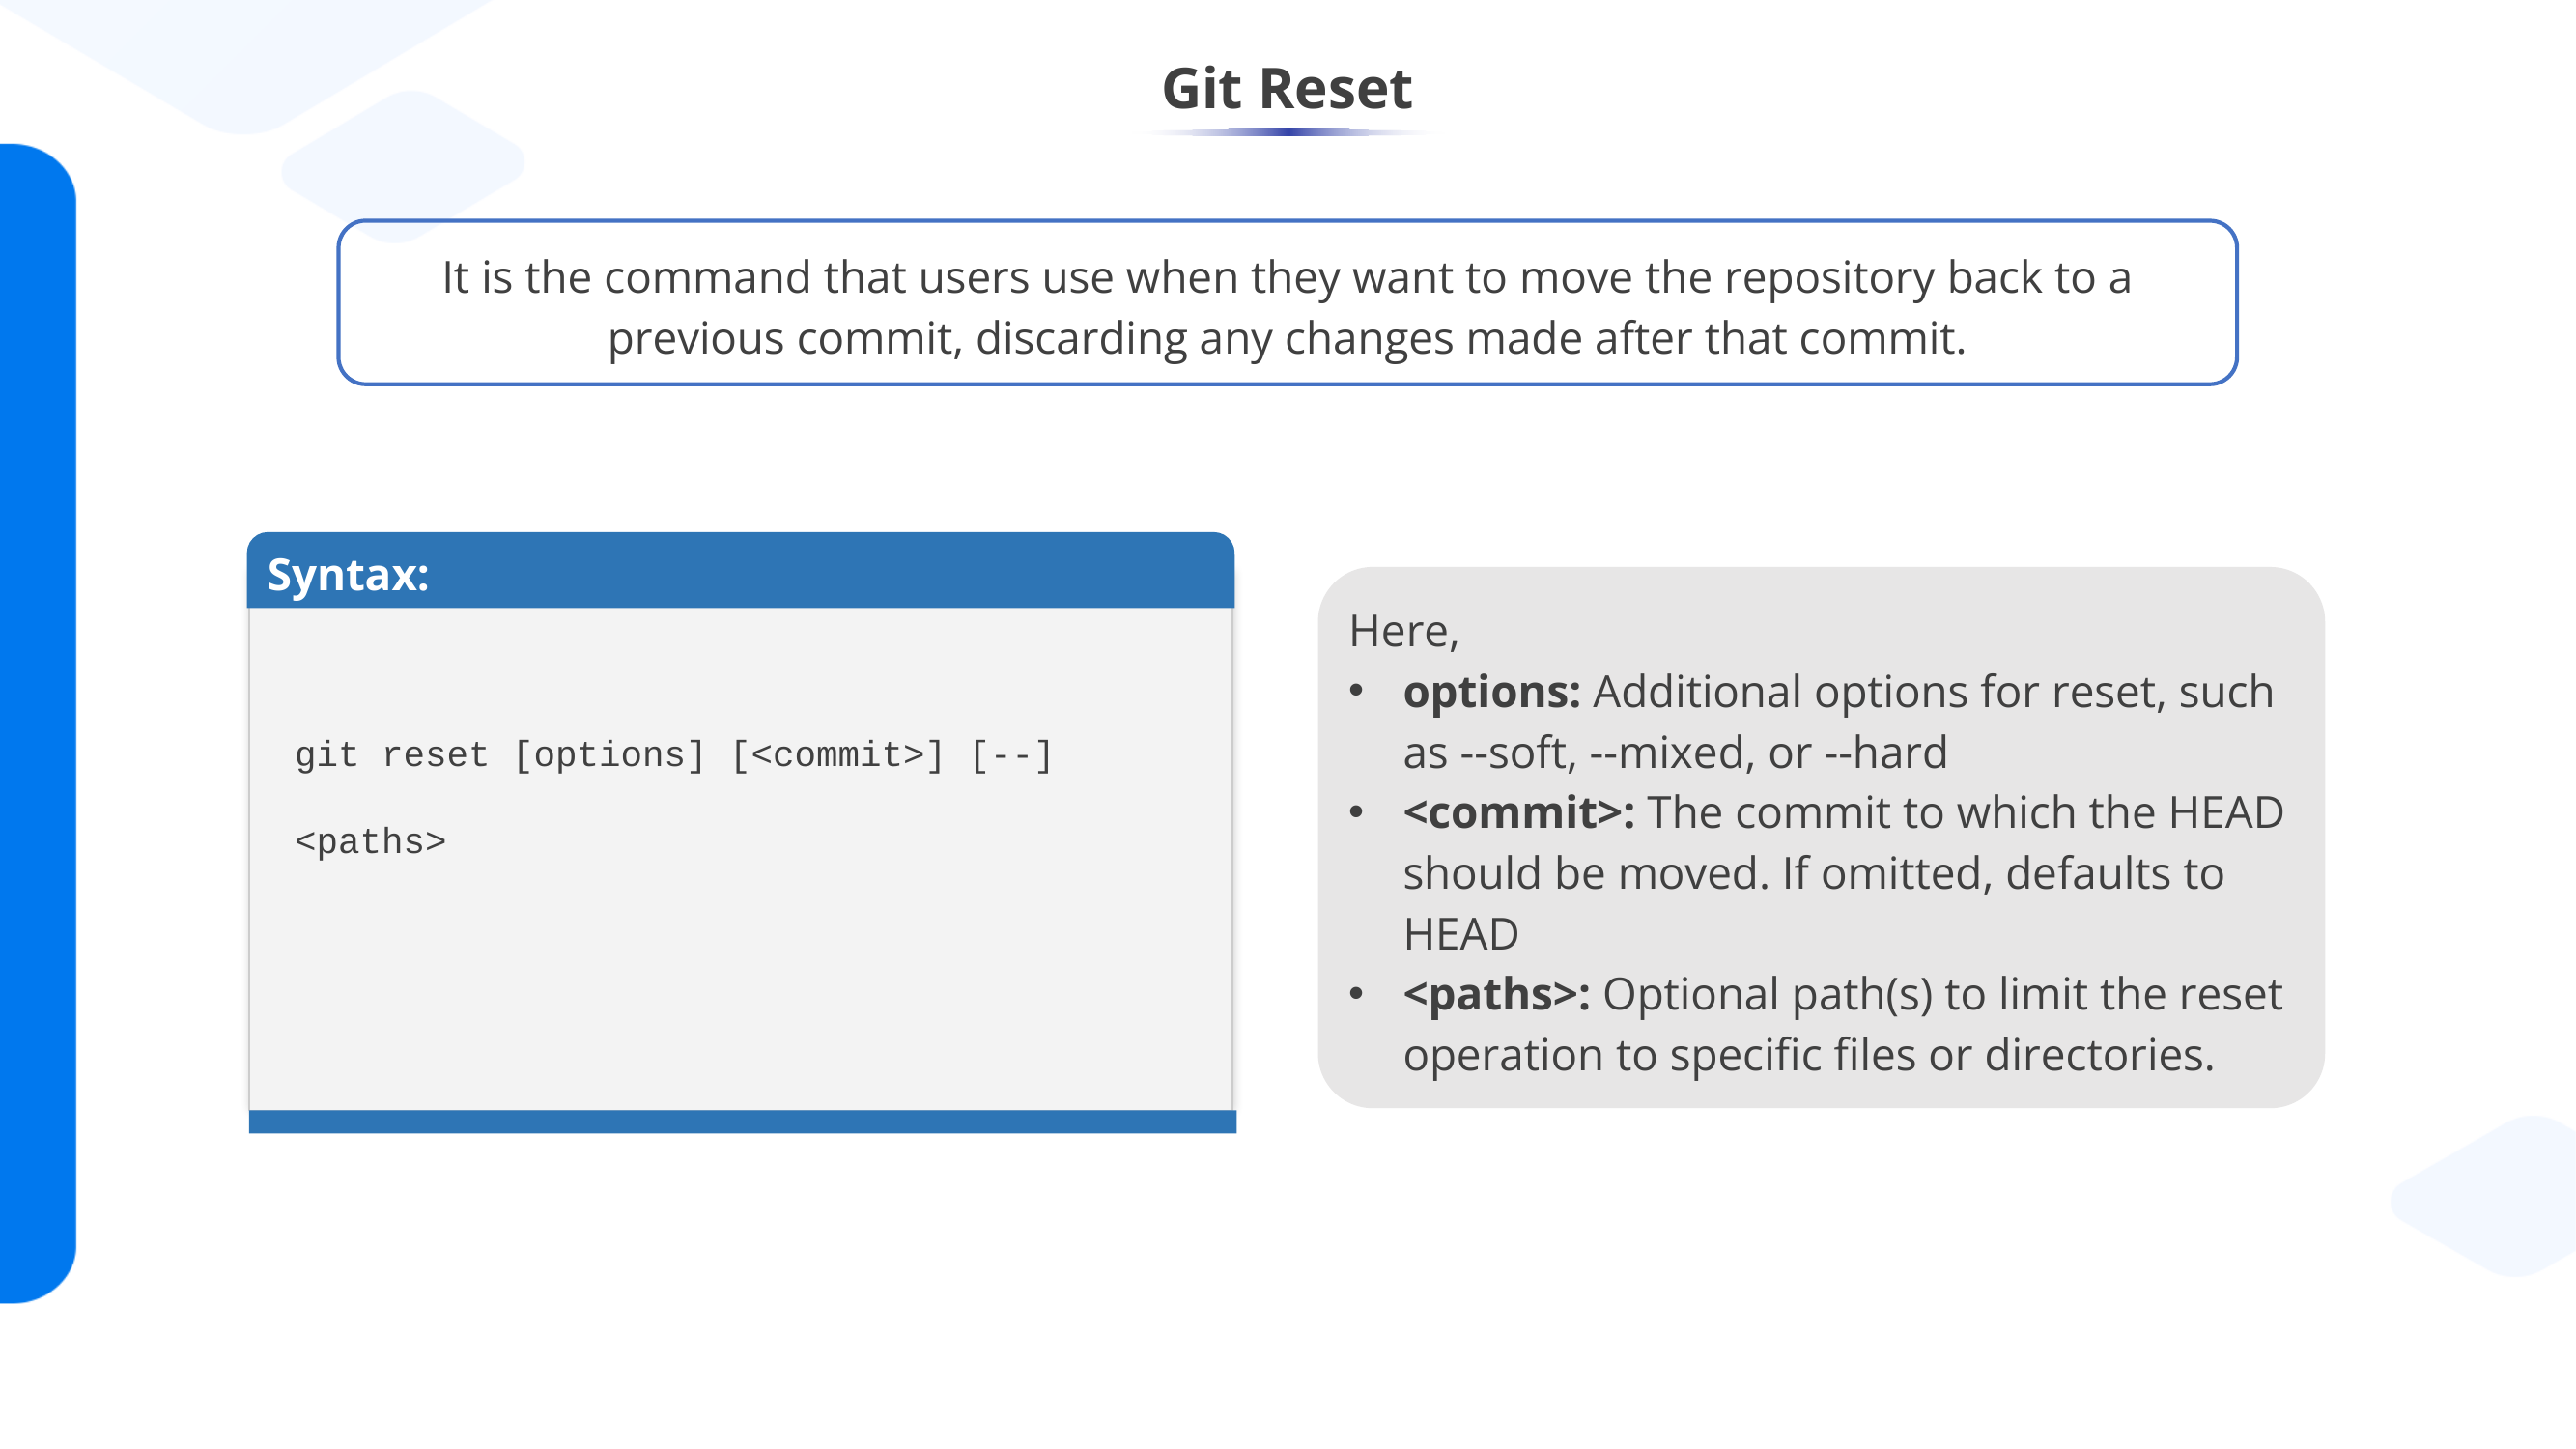

# Git Reset

It is the command that users use when they want to move the repository back to a previous commit, discarding any changes made after that commit.
Syntax:

git reset [options] [<commit>] [--] <paths>
Git Create tag
Here,
options: Additional options for reset, such as --soft, --mixed, or --hard
<commit>: The commit to which the HEAD should be moved. If omitted, defaults to HEAD
<paths>: Optional path(s) to limit the reset operation to specific files or directories.
Git List tag